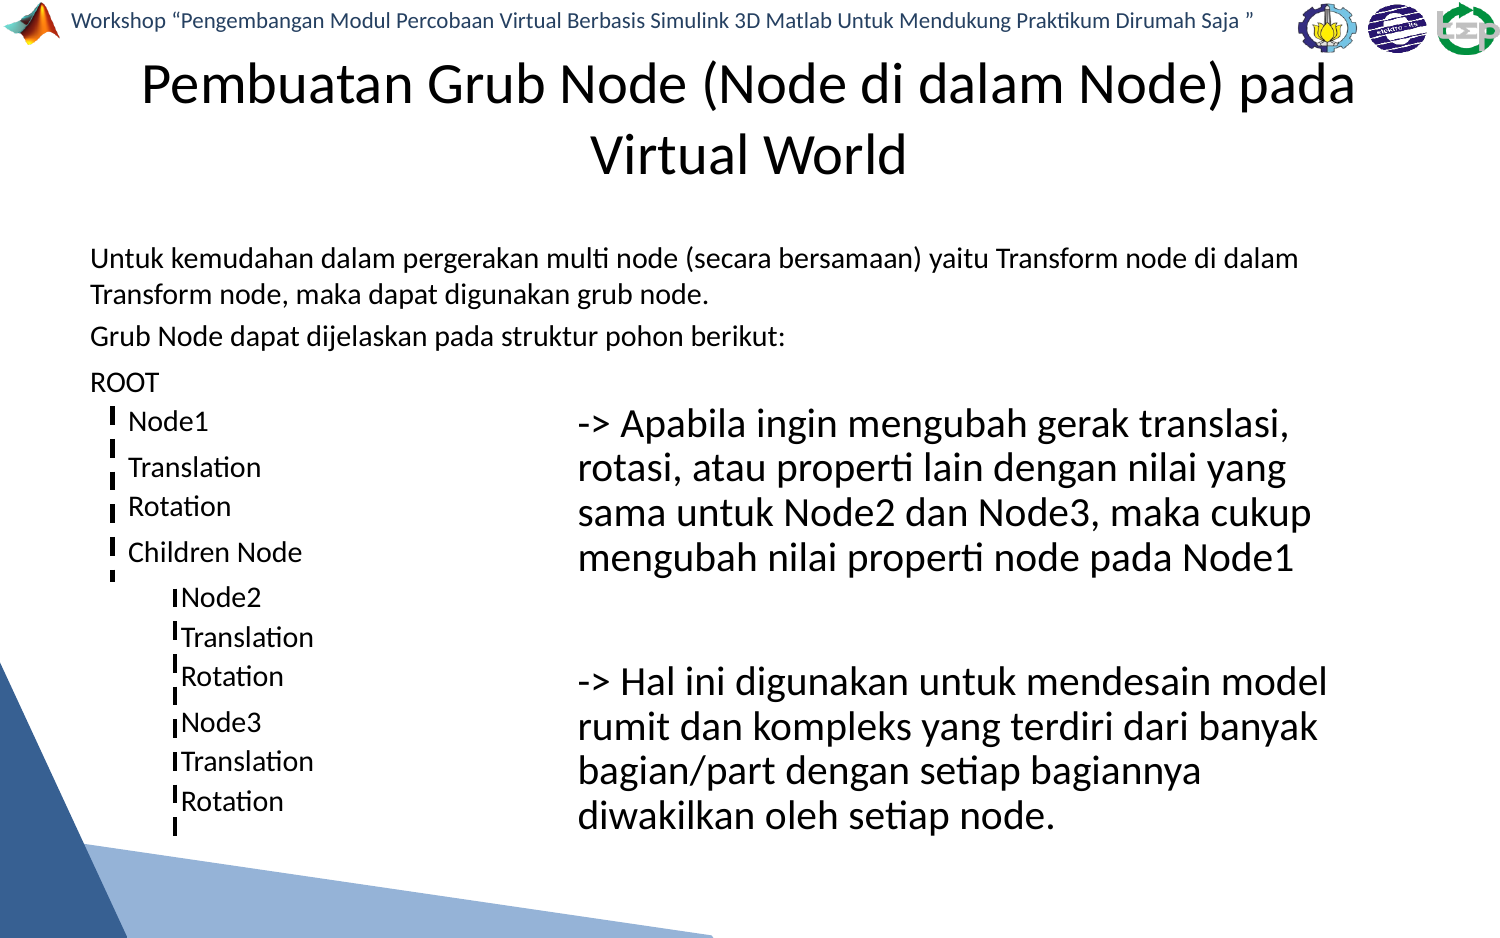

# Pembuatan Grub Node (Node di dalam Node) pada Virtual World
Untuk kemudahan dalam pergerakan multi node (secara bersamaan) yaitu Transform node di dalam Transform node, maka dapat digunakan grub node.
Grub Node dapat dijelaskan pada struktur pohon berikut:
ROOT
Node1
Translation
Rotation
Children Node
Node2
Translation
Rotation
Node3
Translation
Rotation

-> Apabila ingin mengubah gerak translasi, rotasi, atau properti lain dengan nilai yang sama untuk Node2 dan Node3, maka cukup mengubah nilai properti node pada Node1

-> Hal ini digunakan untuk mendesain model rumit dan kompleks yang terdiri dari banyak bagian/part dengan setiap bagiannya diwakilkan oleh setiap node.